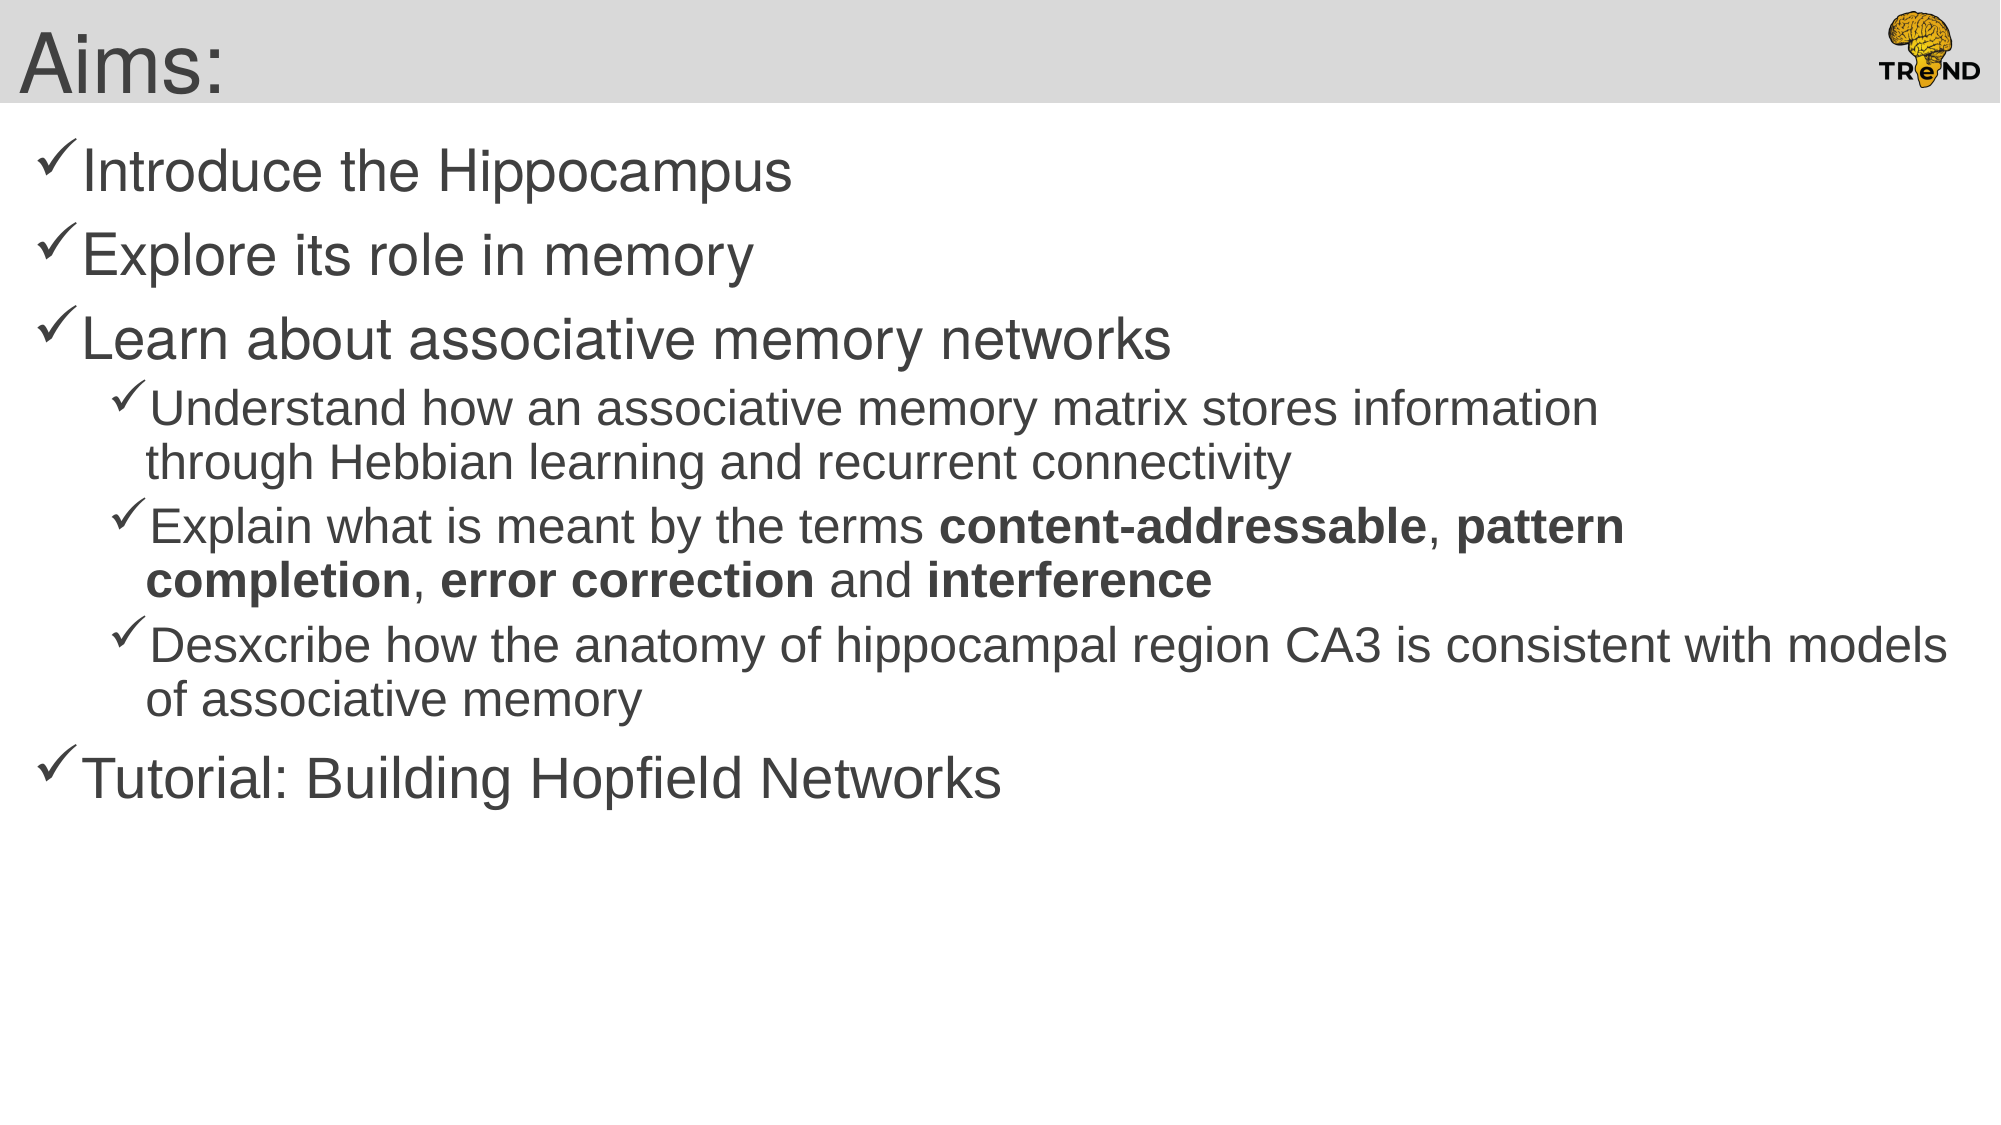

# Aims:
Introduce the Hippocampus
Explore its role in memory
Learn about associative memory networks
Understand how an associative memory matrix stores information
through Hebbian learning and recurrent connectivity
Explain what is meant by the terms content-addressable, pattern
completion, error correction and interference
Desxcribe how the anatomy of hippocampal region CA3 is consistent with models of associative memory
Tutorial: Building Hopfield Networks